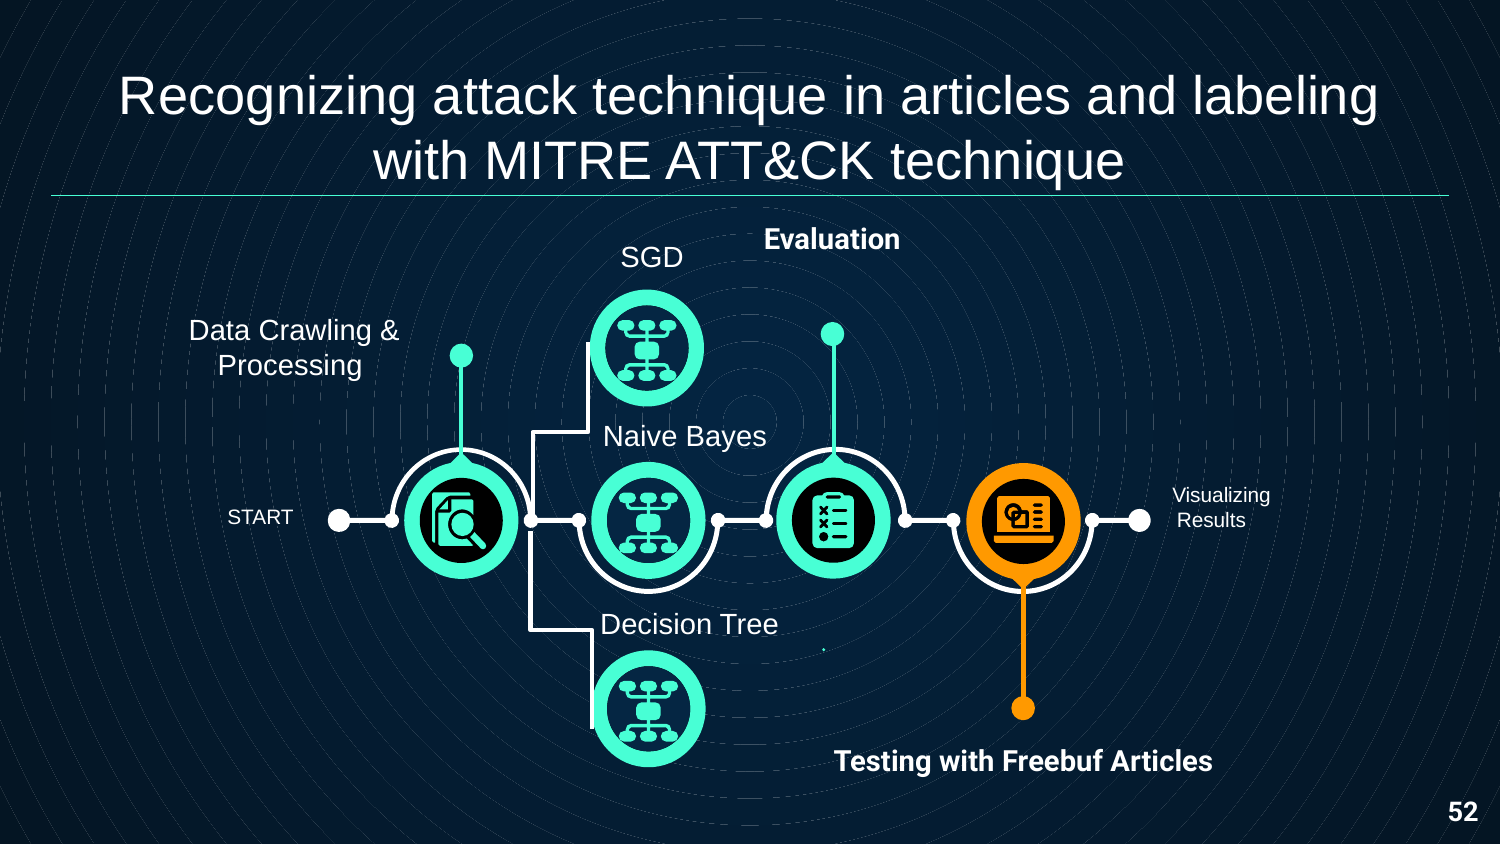

# Recognizing attack technique in articles and labeling with MITRE ATT&CK technique
Evaluation

SGD

Data Crawling & Processing

Naive Bayes

Visualizing
Results

START

Decision Tree

Testing with Freebuf Articles

52